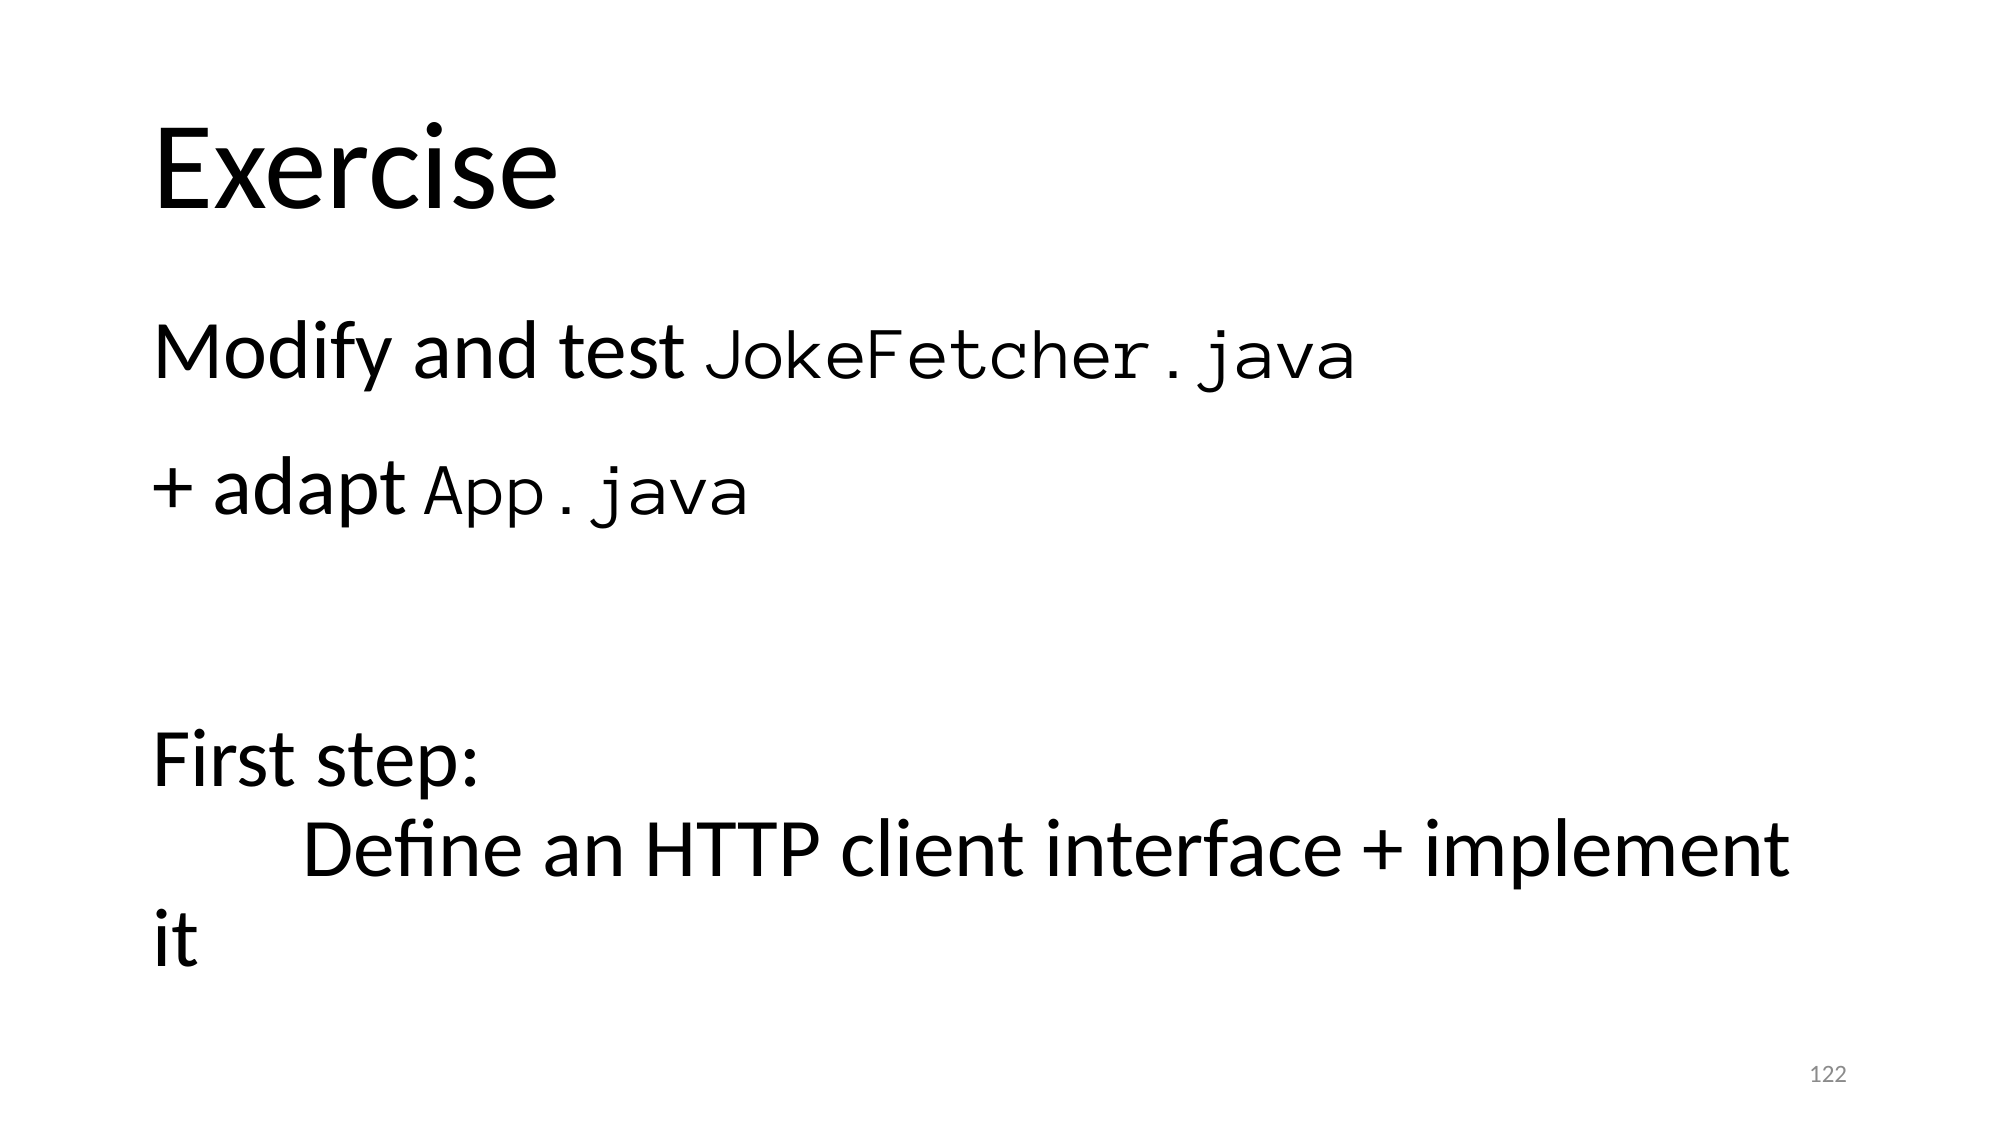

# Exercise
Modify and test JokeFetcher.java
+ adapt App.java

First step:
	Define an HTTP client interface + implement it
122